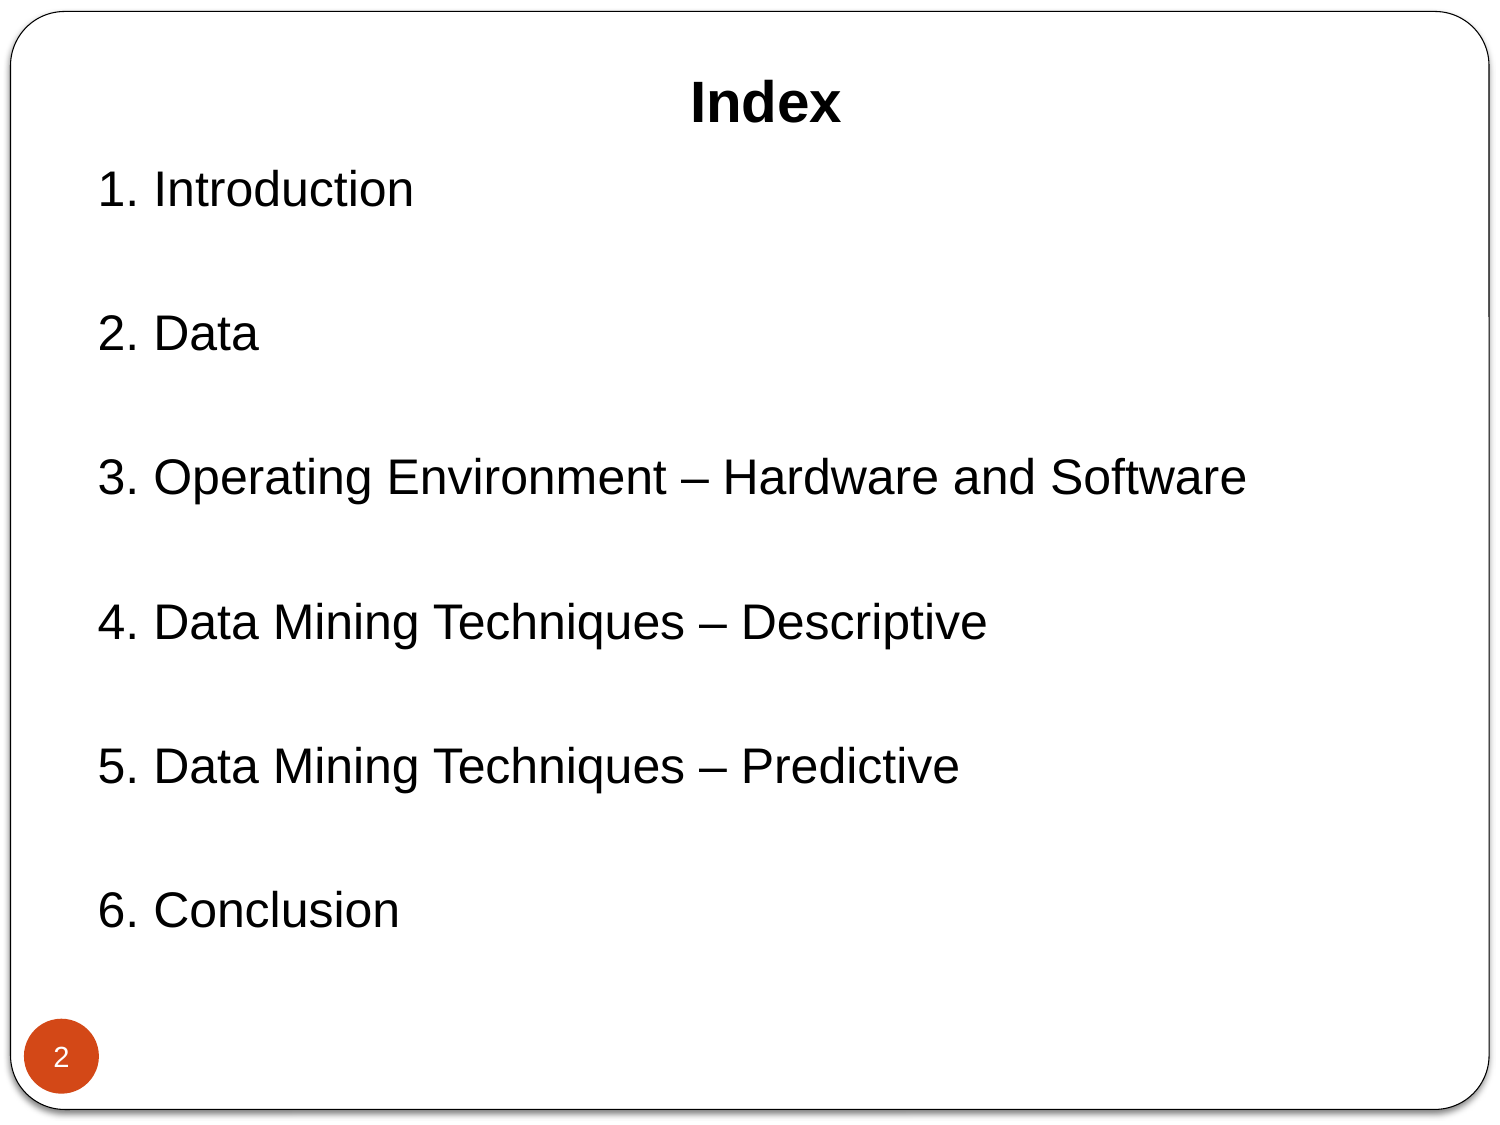

# Index
1. Introduction

2. Data

3. Operating Environment – Hardware and Software

4. Data Mining Techniques – Descriptive

5. Data Mining Techniques – Predictive

6. Conclusion

2